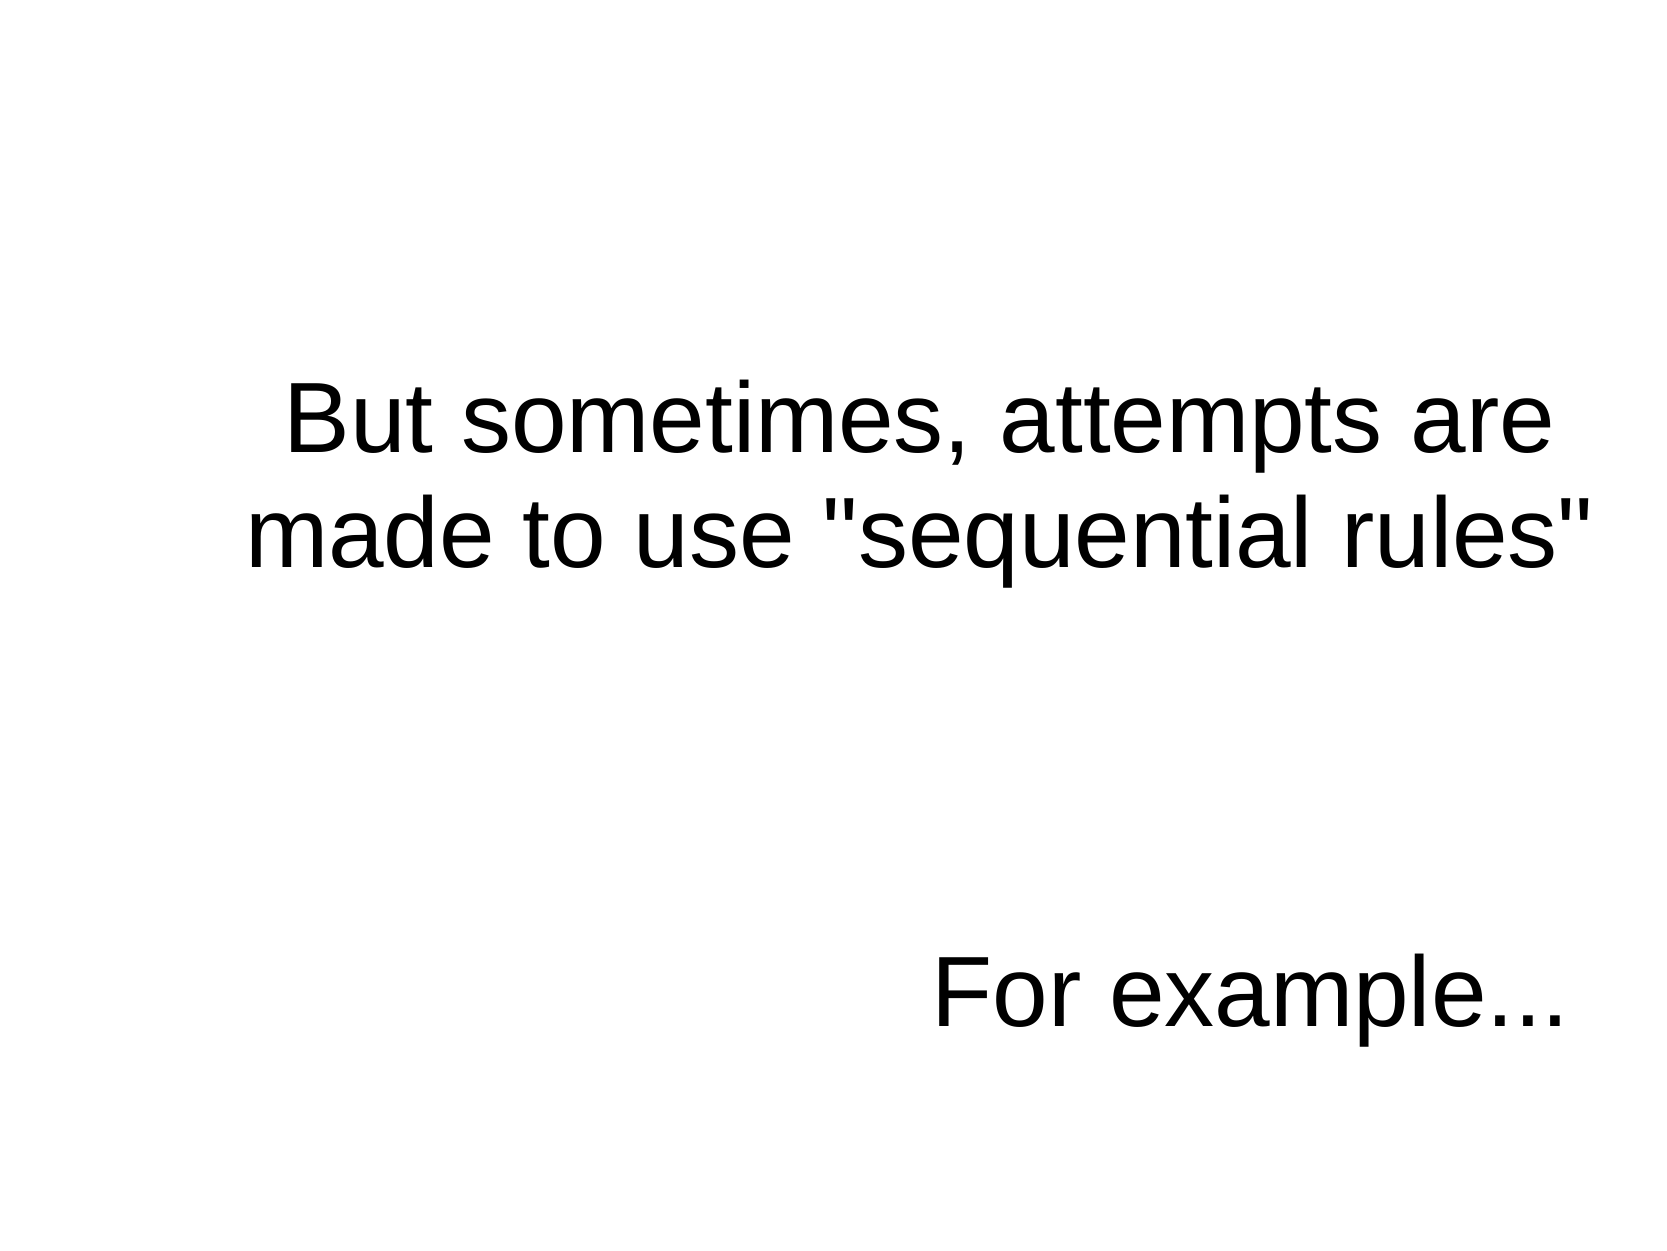

But
sometimes,
attempts
are
made
to
use
"sequential
rules"
For
example...